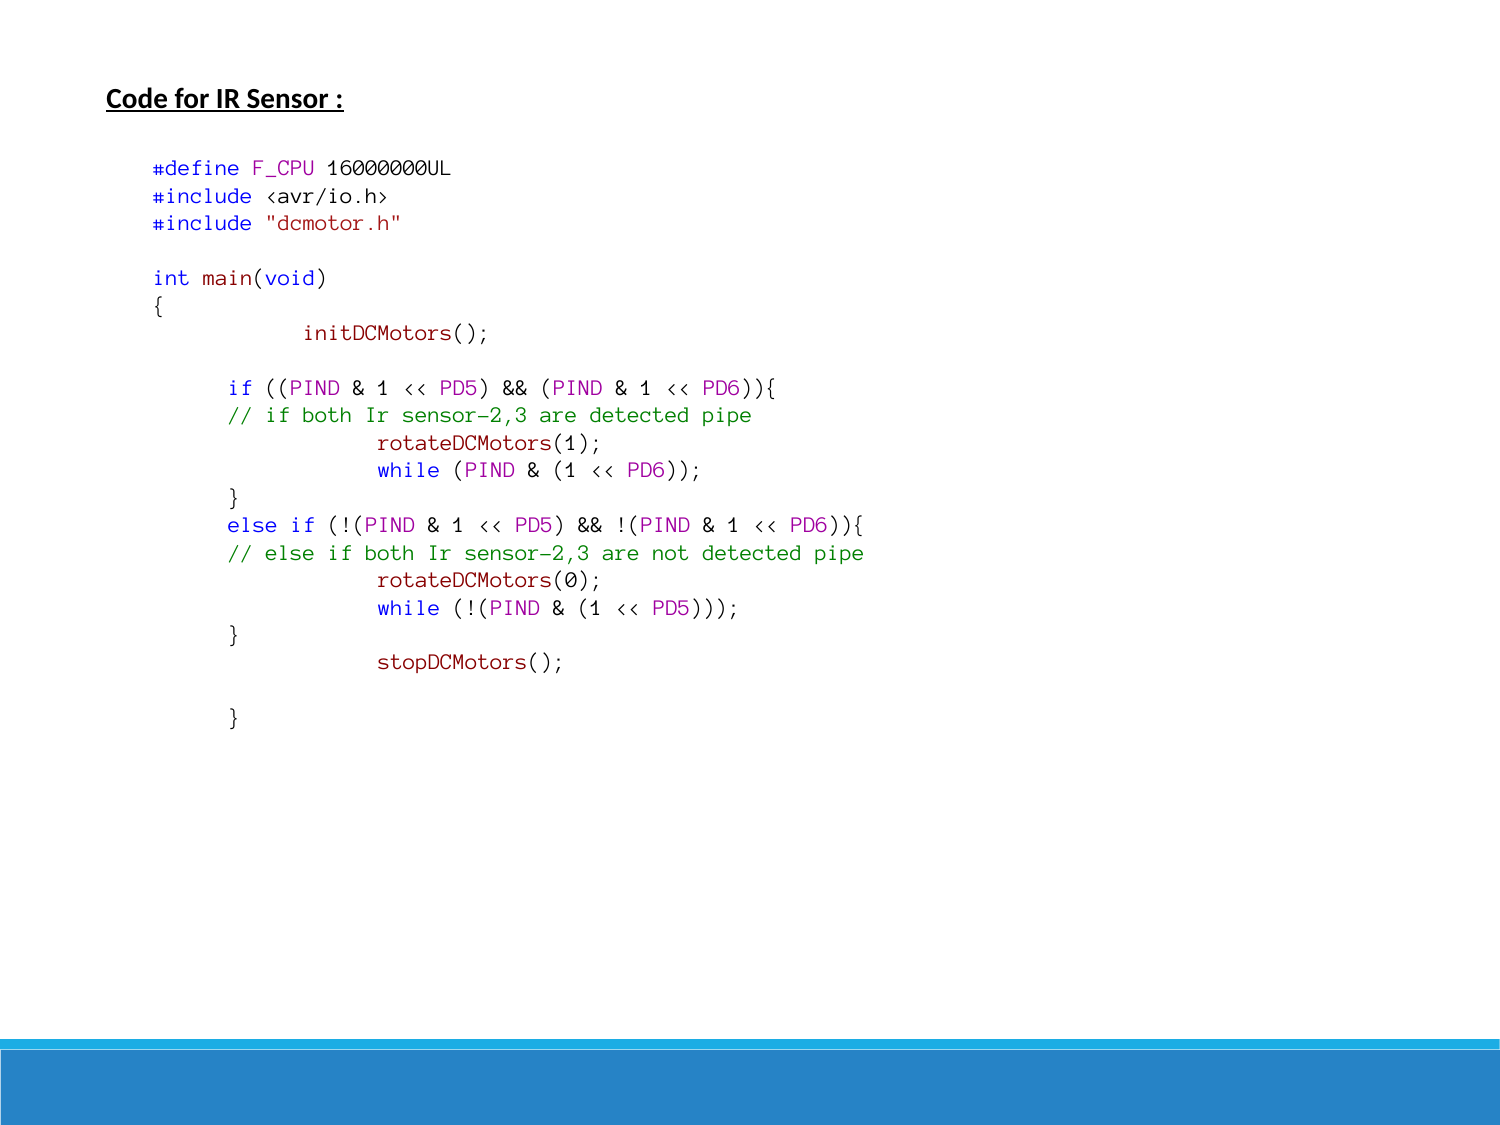

Code for IR Sensor :

#define F_CPU 16000000UL
#include <avr/io.h>
#include "dcmotor.h"

int main(void)
{
	initDCMotors();

if ((PIND & 1 << PD5) && (PIND & 1 << PD6)){
// if both Ir sensor-2,3 are detected pipe
	rotateDCMotors(1);
	while (PIND & (1 << PD6));
}
else if (!(PIND & 1 << PD5) && !(PIND & 1 << PD6)){
// else if both Ir sensor-2,3 are not detected pipe
	rotateDCMotors(0);
	while (!(PIND & (1 << PD5)));
}
	stopDCMotors();

}